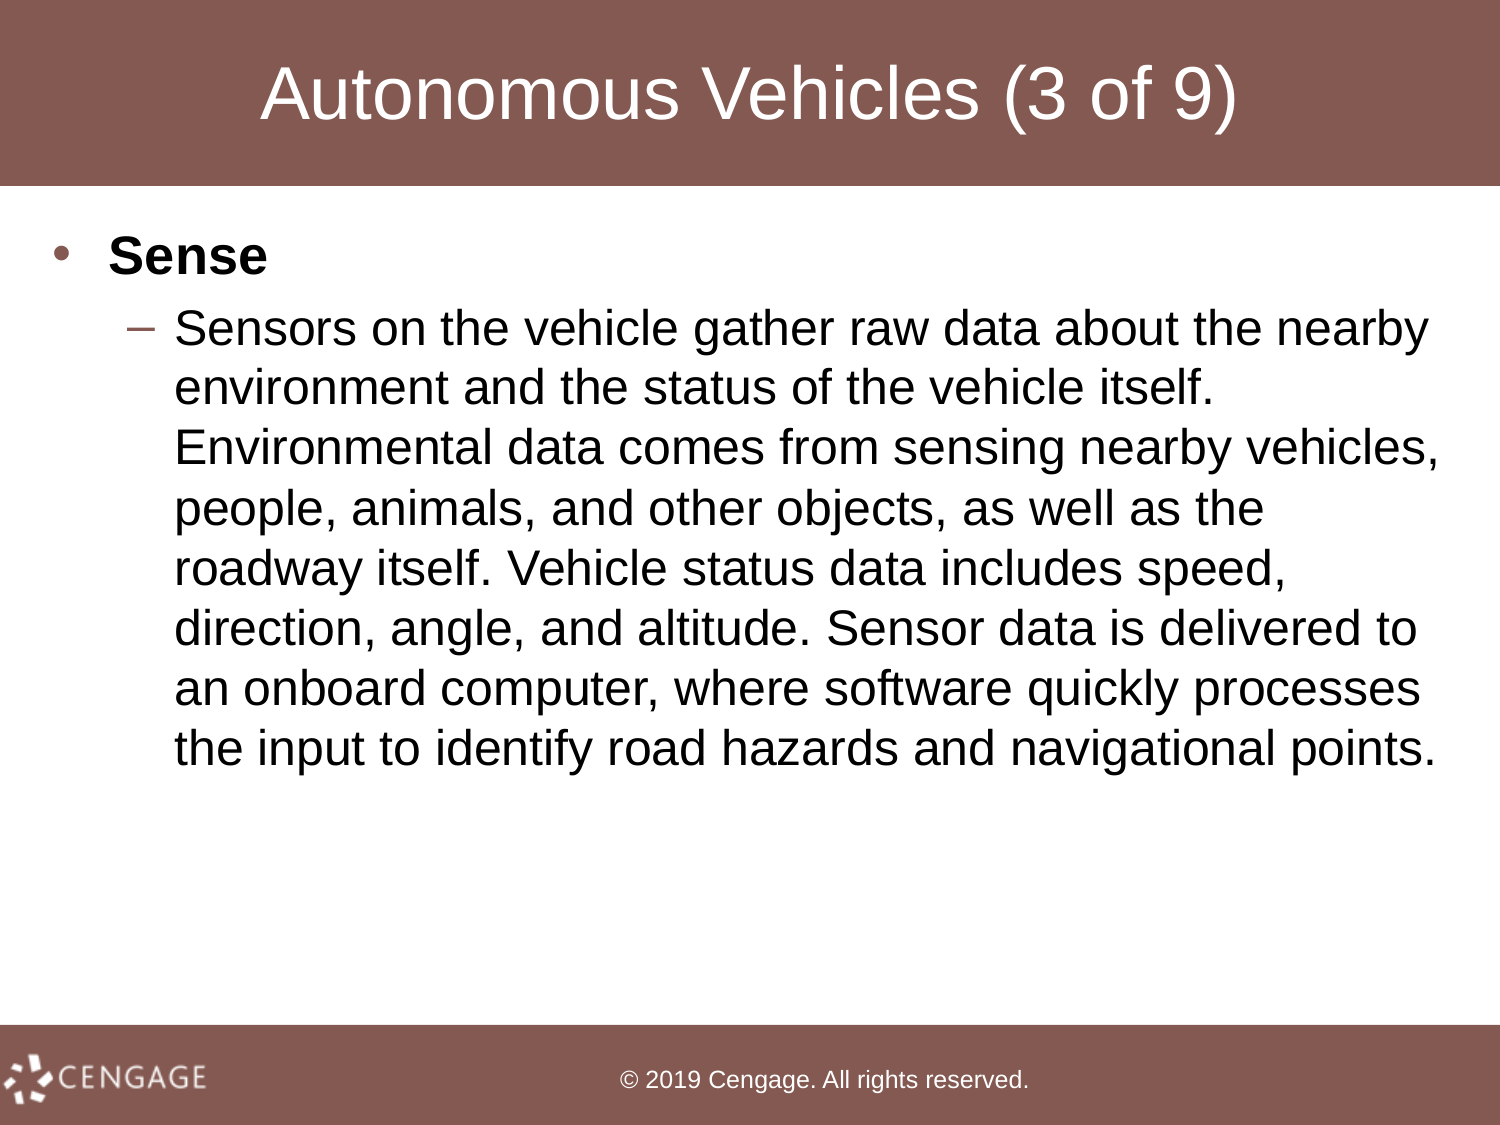

# Autonomous Vehicles (3 of 9)
Sense
Sensors on the vehicle gather raw data about the nearby environment and the status of the vehicle itself. Environmental data comes from sensing nearby vehicles, people, animals, and other objects, as well as the roadway itself. Vehicle status data includes speed, direction, angle, and altitude. Sensor data is delivered to an onboard computer, where software quickly processes the input to identify road hazards and navigational points.